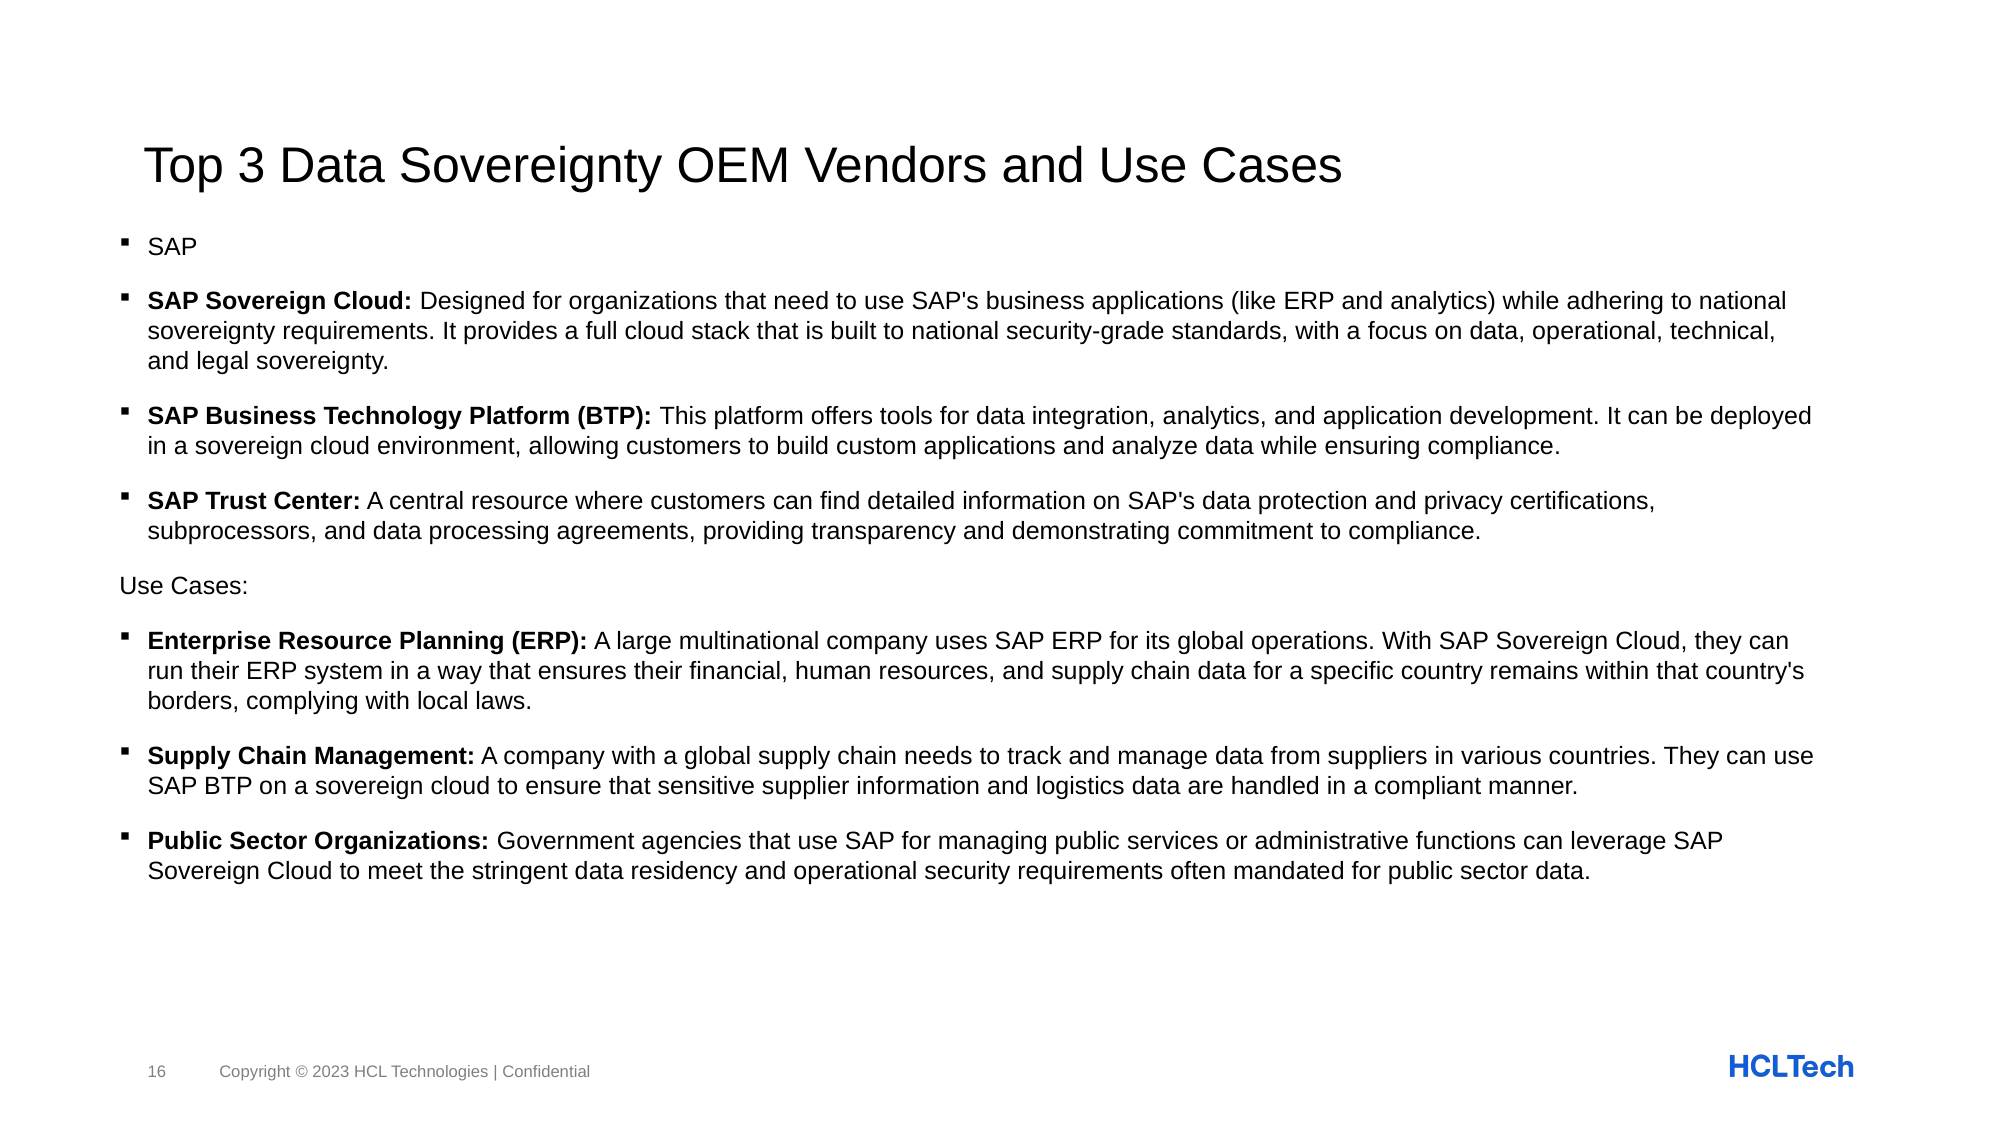

# Top 3 Data Sovereignty OEM Vendors and Use Cases
SAP
SAP Sovereign Cloud: Designed for organizations that need to use SAP's business applications (like ERP and analytics) while adhering to national sovereignty requirements. It provides a full cloud stack that is built to national security-grade standards, with a focus on data, operational, technical, and legal sovereignty.
SAP Business Technology Platform (BTP): This platform offers tools for data integration, analytics, and application development. It can be deployed in a sovereign cloud environment, allowing customers to build custom applications and analyze data while ensuring compliance.
SAP Trust Center: A central resource where customers can find detailed information on SAP's data protection and privacy certifications, subprocessors, and data processing agreements, providing transparency and demonstrating commitment to compliance.
Use Cases:
Enterprise Resource Planning (ERP): A large multinational company uses SAP ERP for its global operations. With SAP Sovereign Cloud, they can run their ERP system in a way that ensures their financial, human resources, and supply chain data for a specific country remains within that country's borders, complying with local laws.
Supply Chain Management: A company with a global supply chain needs to track and manage data from suppliers in various countries. They can use SAP BTP on a sovereign cloud to ensure that sensitive supplier information and logistics data are handled in a compliant manner.
Public Sector Organizations: Government agencies that use SAP for managing public services or administrative functions can leverage SAP Sovereign Cloud to meet the stringent data residency and operational security requirements often mandated for public sector data.
16
Copyright © 2023 HCL Technologies | Confidential